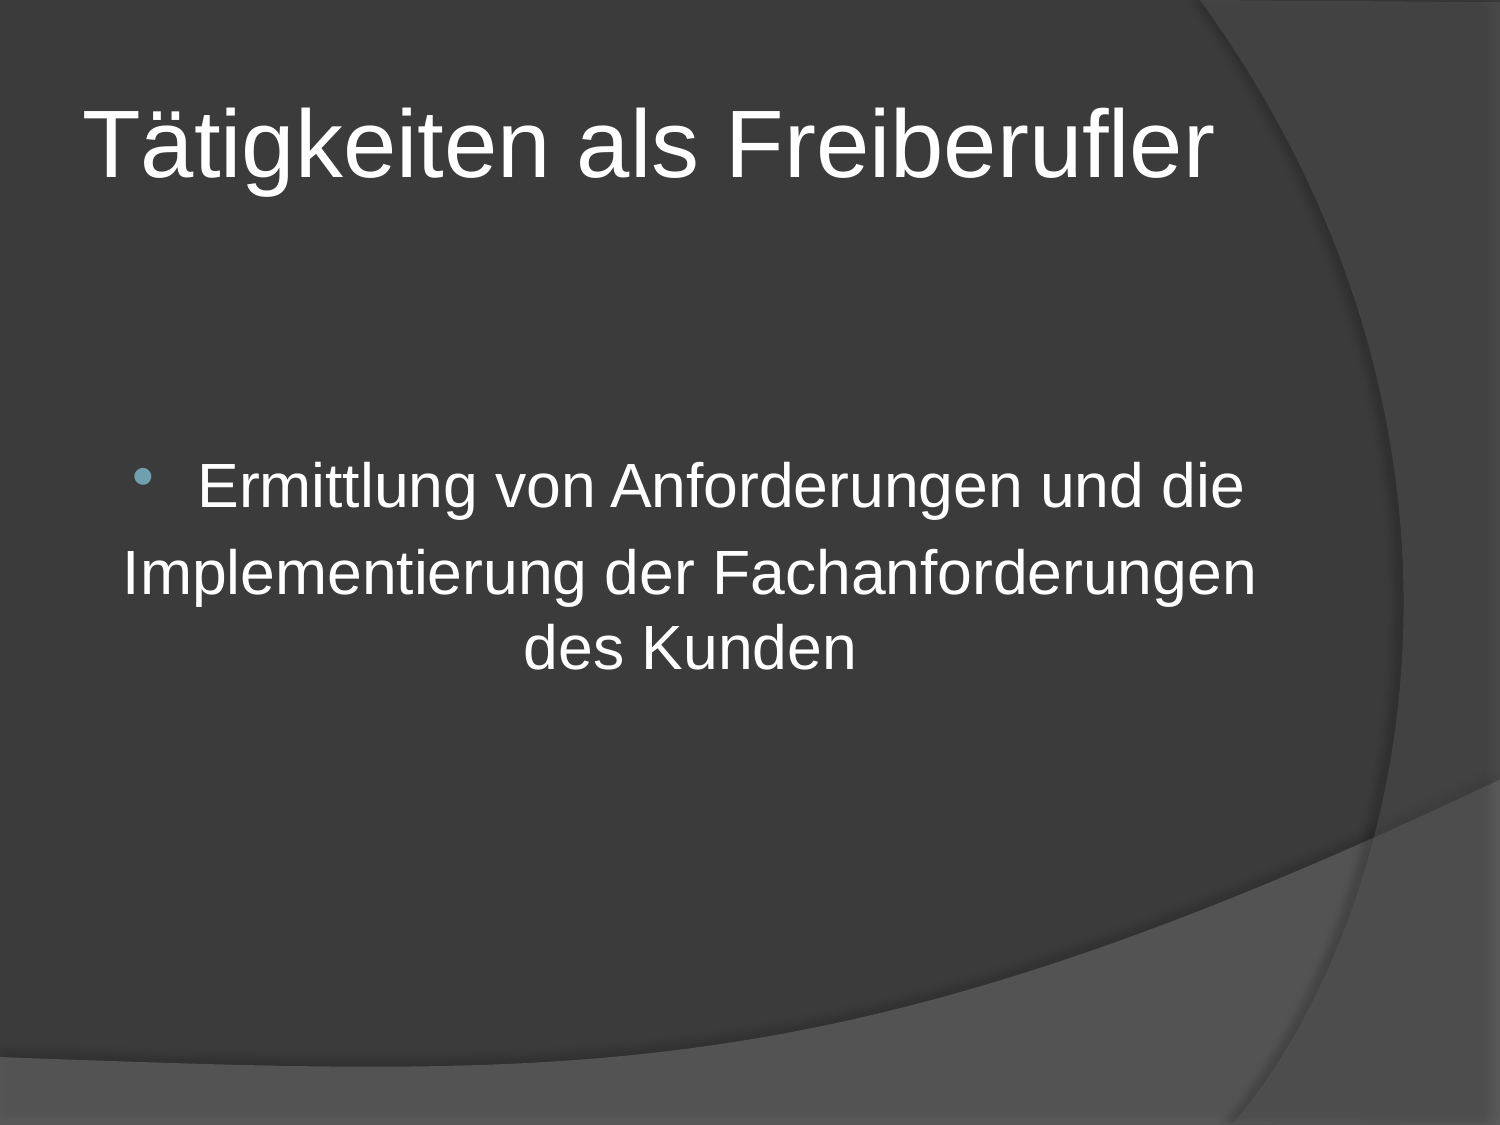

# Tätigkeiten als Freiberufler

Ermittlung von Anforderungen und die
Implementierung der Fachanforderungen des Kunden